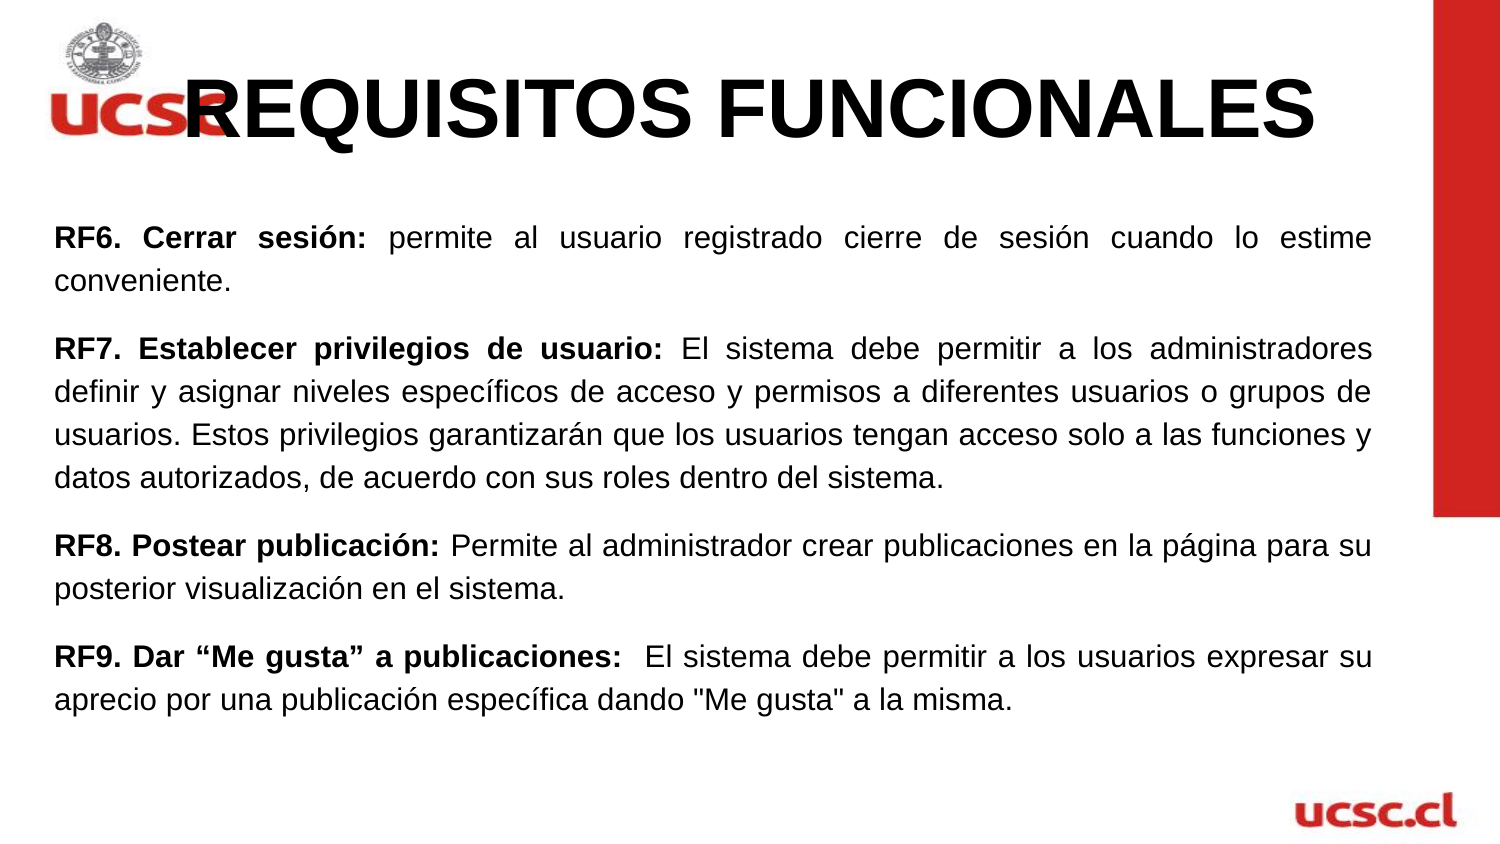

# REQUISITOS FUNCIONALES
RF6. Cerrar sesión: permite al usuario registrado cierre de sesión cuando lo estime conveniente.
RF7. Establecer privilegios de usuario: El sistema debe permitir a los administradores definir y asignar niveles específicos de acceso y permisos a diferentes usuarios o grupos de usuarios. Estos privilegios garantizarán que los usuarios tengan acceso solo a las funciones y datos autorizados, de acuerdo con sus roles dentro del sistema.
RF8. Postear publicación: Permite al administrador crear publicaciones en la página para su posterior visualización en el sistema.
RF9. Dar “Me gusta” a publicaciones:  El sistema debe permitir a los usuarios expresar su aprecio por una publicación específica dando "Me gusta" a la misma.